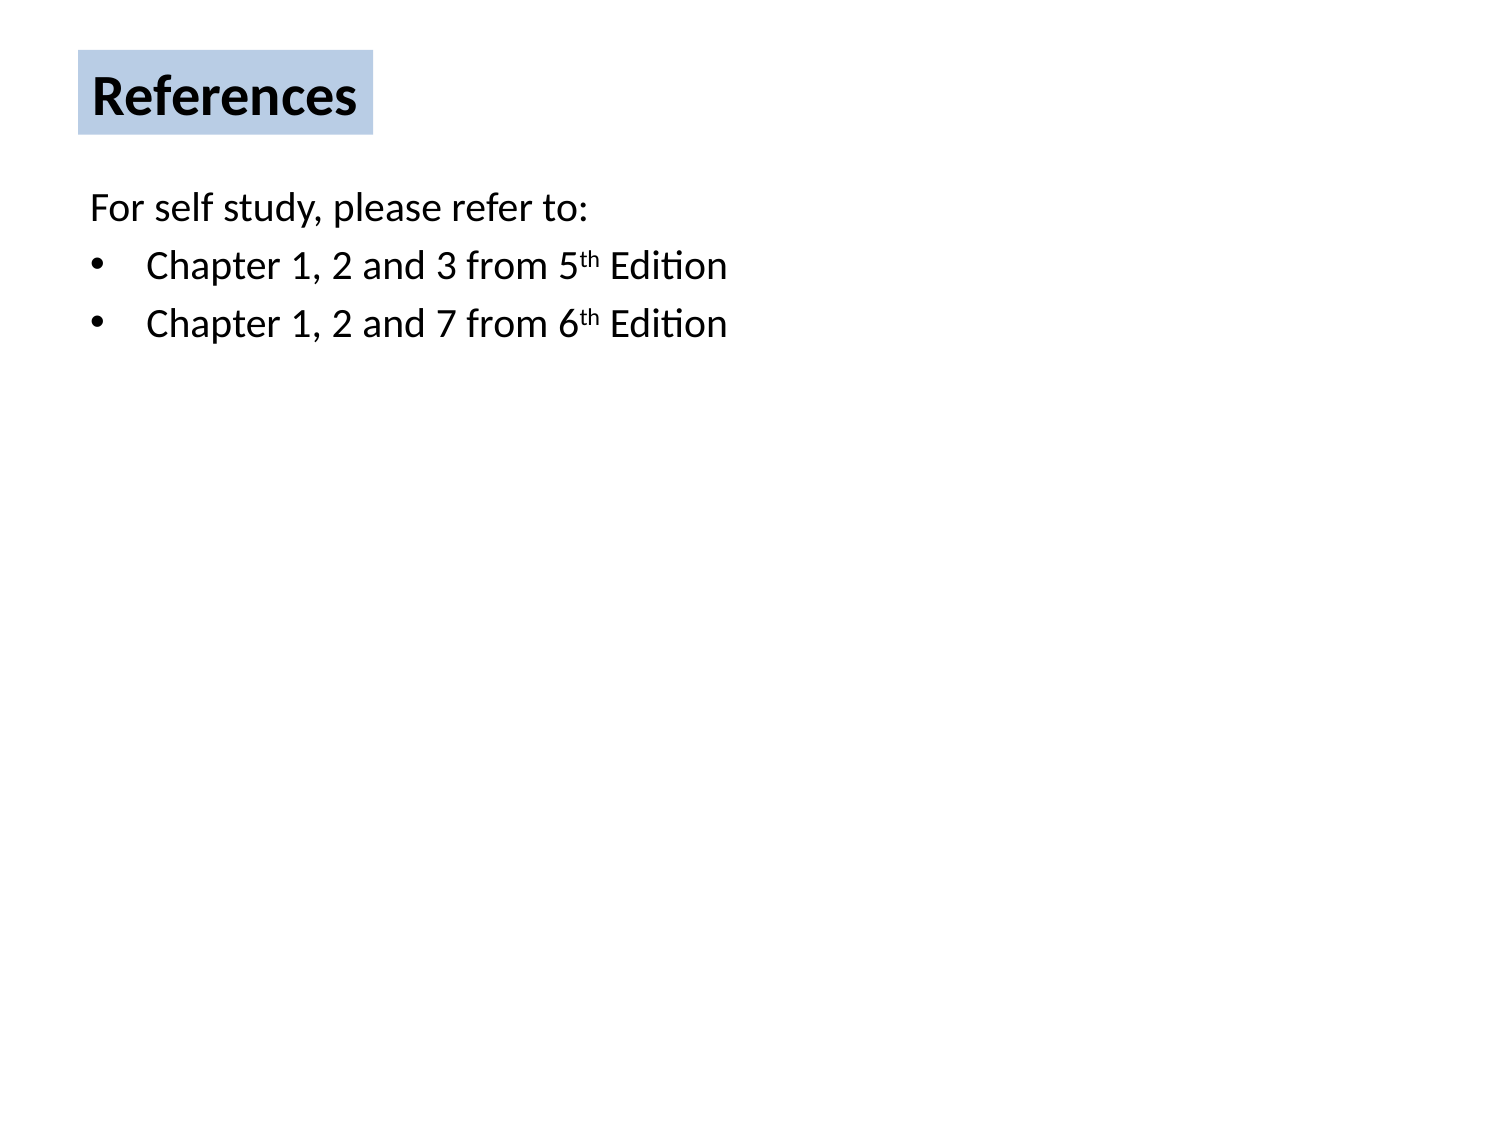

References
For self study, please refer to:
Chapter 1, 2 and 3 from 5th Edition
Chapter 1, 2 and 7 from 6th Edition